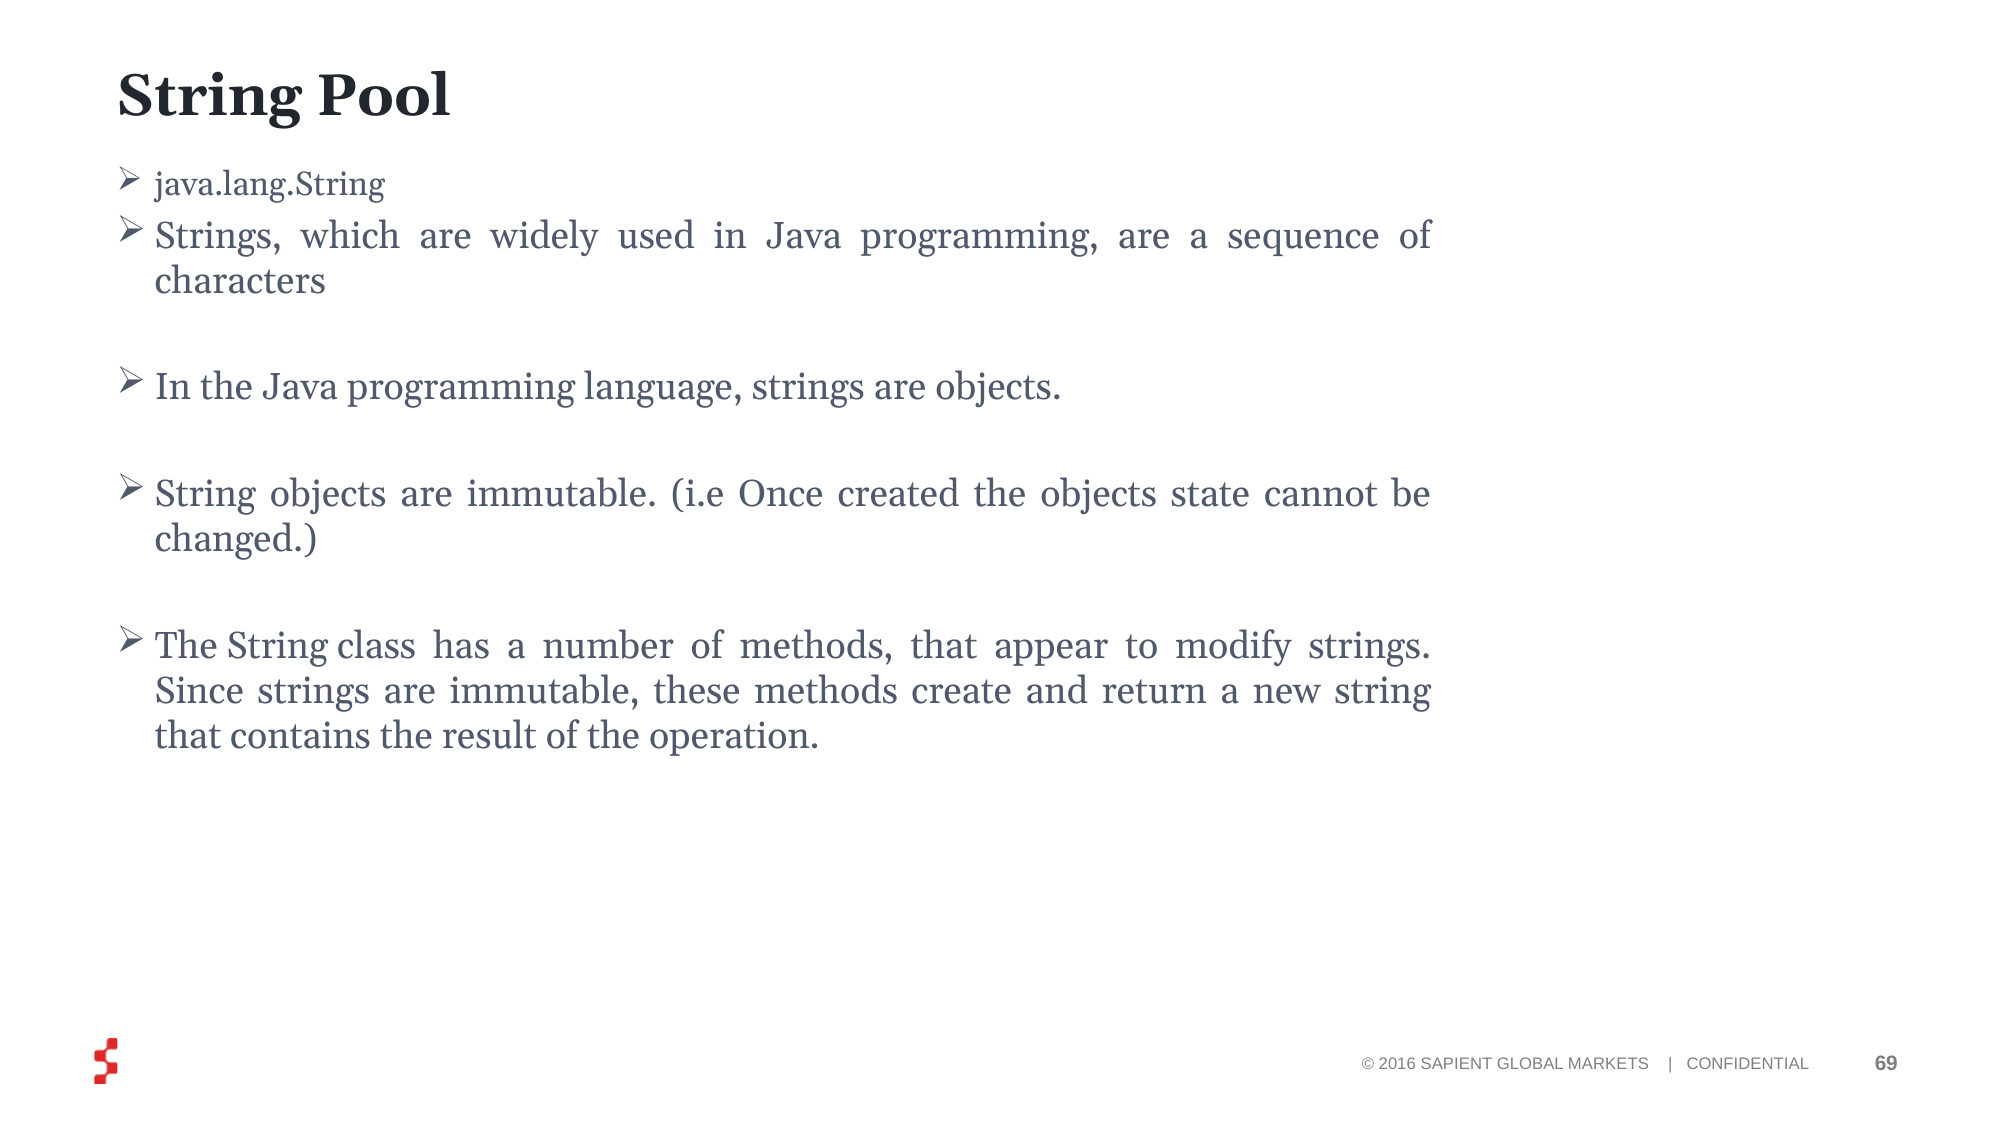

# String Pool
java.lang.String
Strings, which are widely used in Java programming, are a sequence of characters

In the Java programming language, strings are objects.

String objects are immutable. (i.e Once created the objects state cannot be changed.)

The String class has a number of methods, that appear to modify strings. Since strings are immutable, these methods create and return a new string that contains the result of the operation.